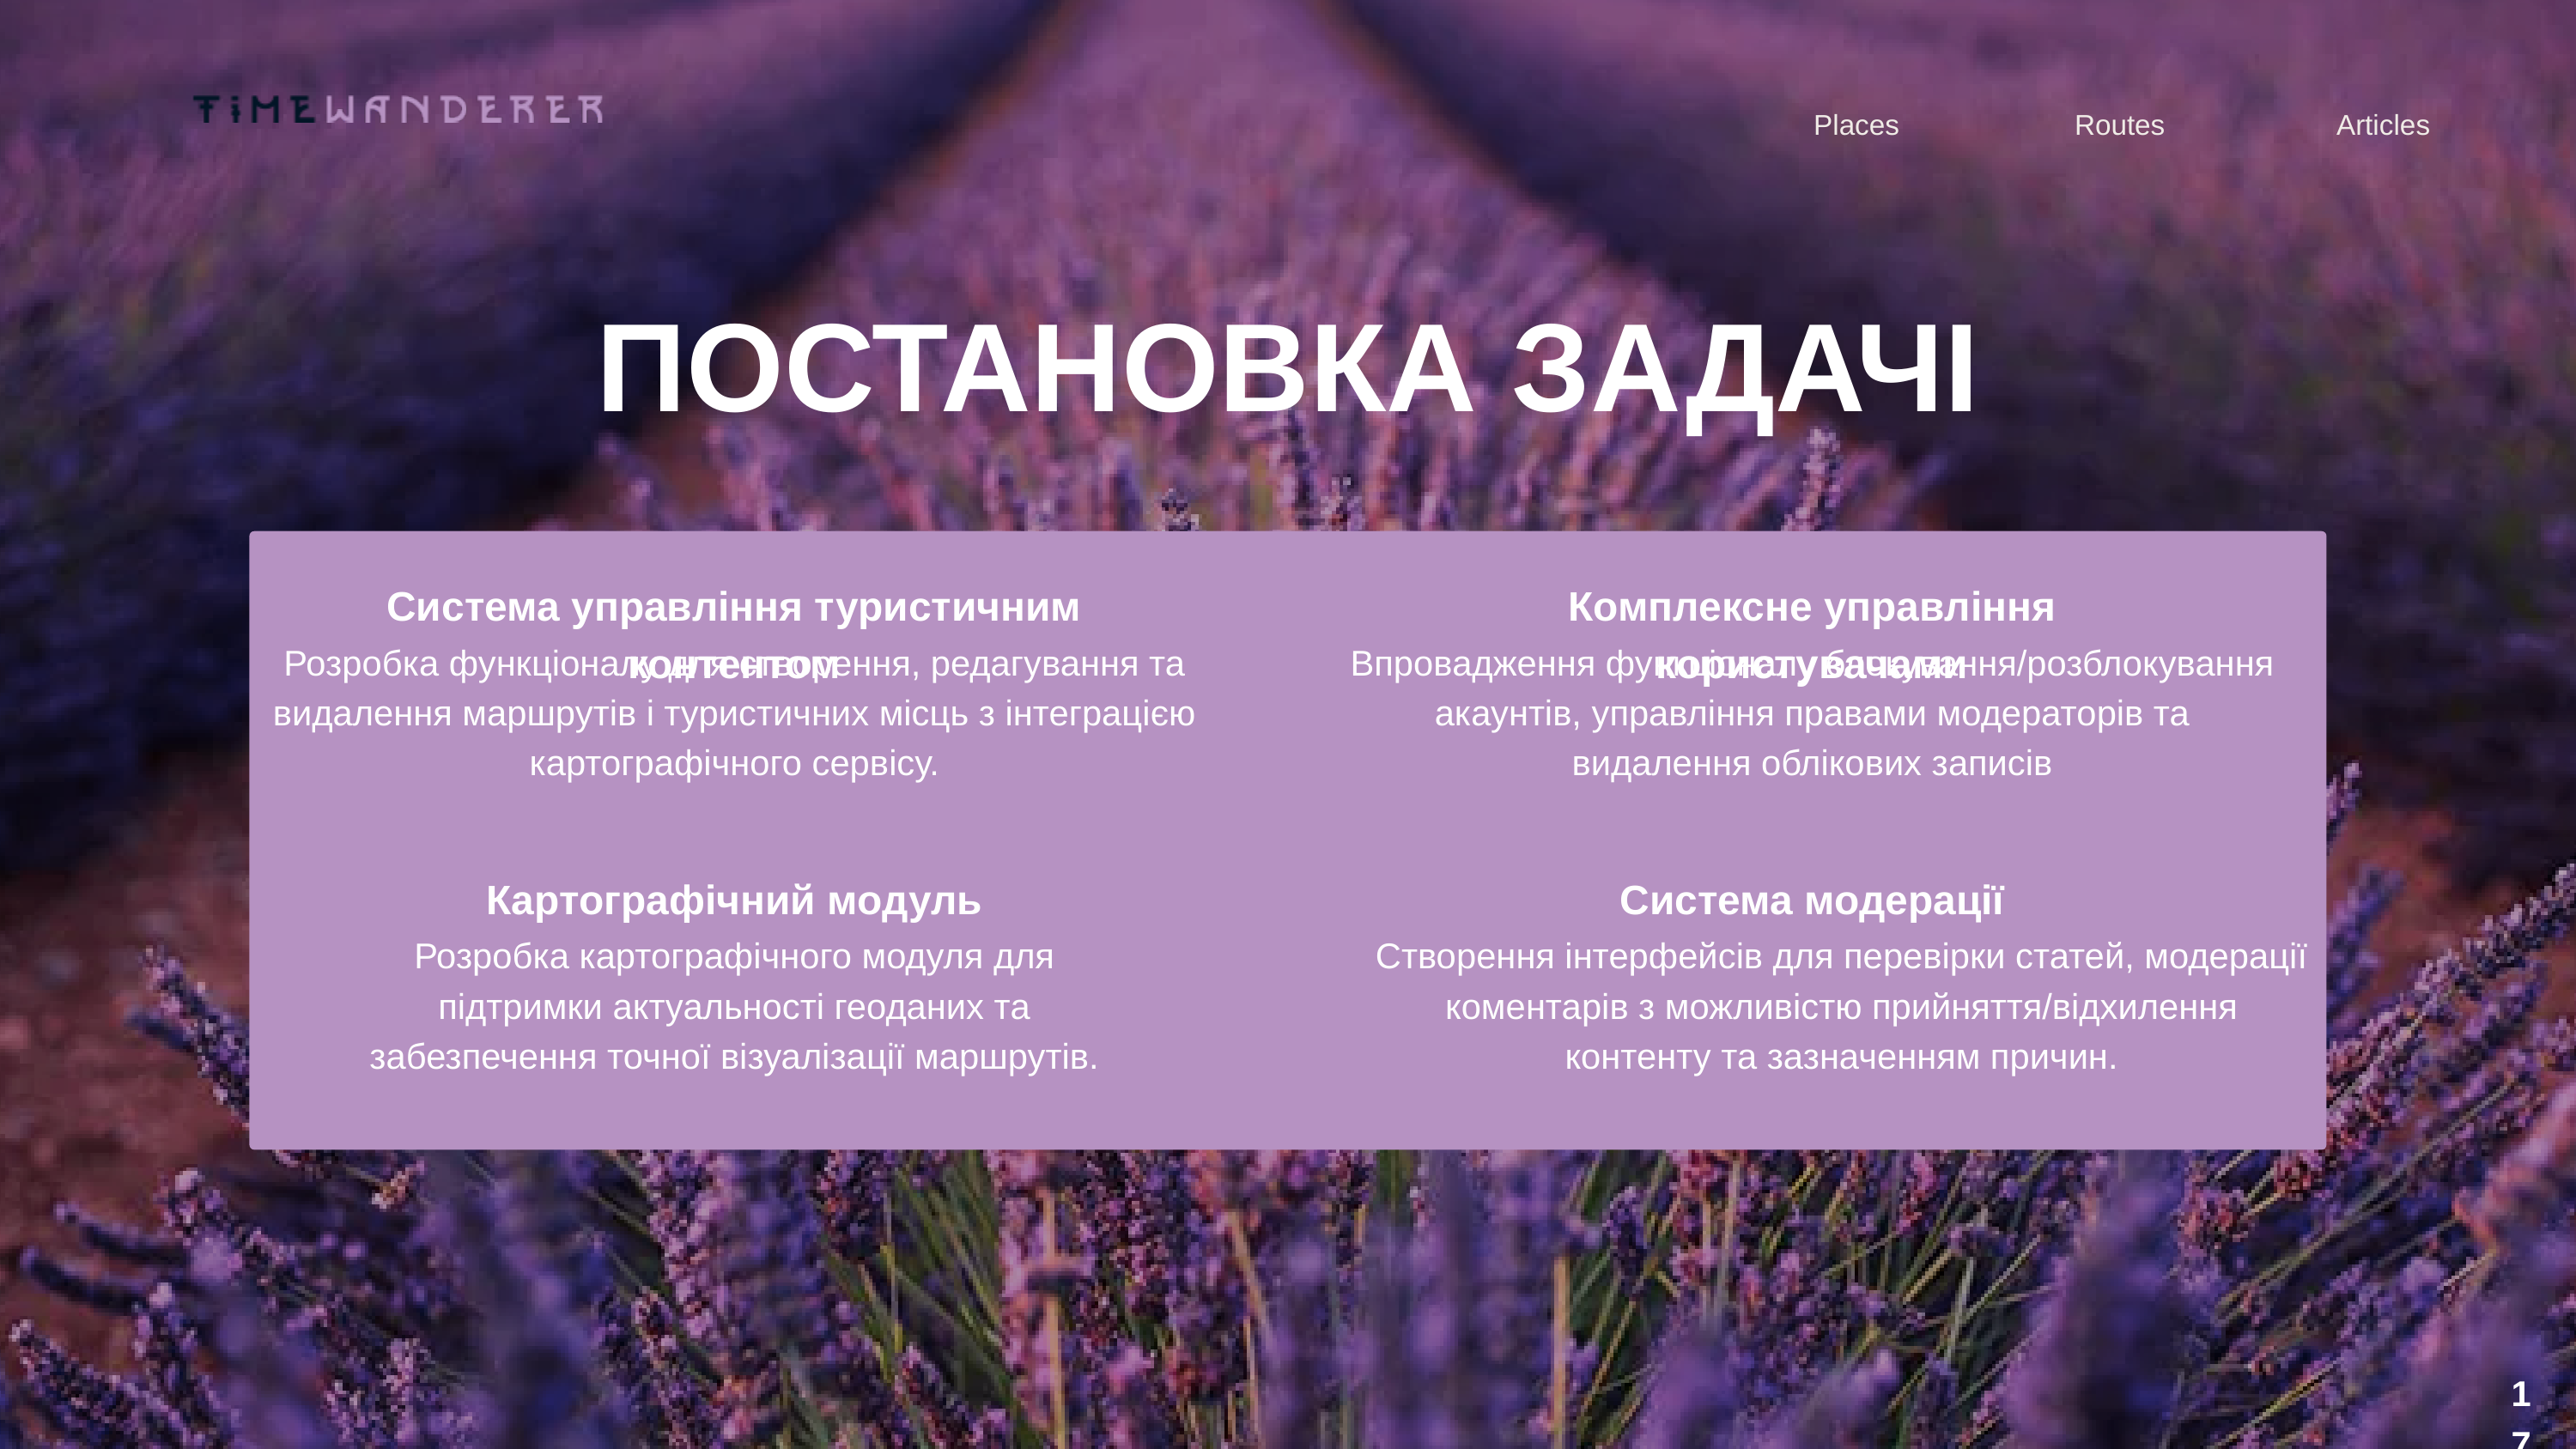

Places
Routes
Articles
ПОСТАНОВКА ЗАДАЧІ

Система управління туристичним контентом
Комплексне управління користувачами
Розробка функціоналу для створення, редагування та видалення маршрутів і туристичних місць з інтеграцією картографічного сервісу.
Впровадження функціоналу блокування/розблокування акаунтів, управління правами модераторів та видалення облікових записів
Картографічний модуль
Система модерації
Розробка картографічного модуля для підтримки актуальності геоданих та забезпечення точної візуалізації маршрутів.
Створення інтерфейсів для перевірки статей, модерації коментарів з можливістю прийняття/відхилення контенту та зазначенням причин.
17